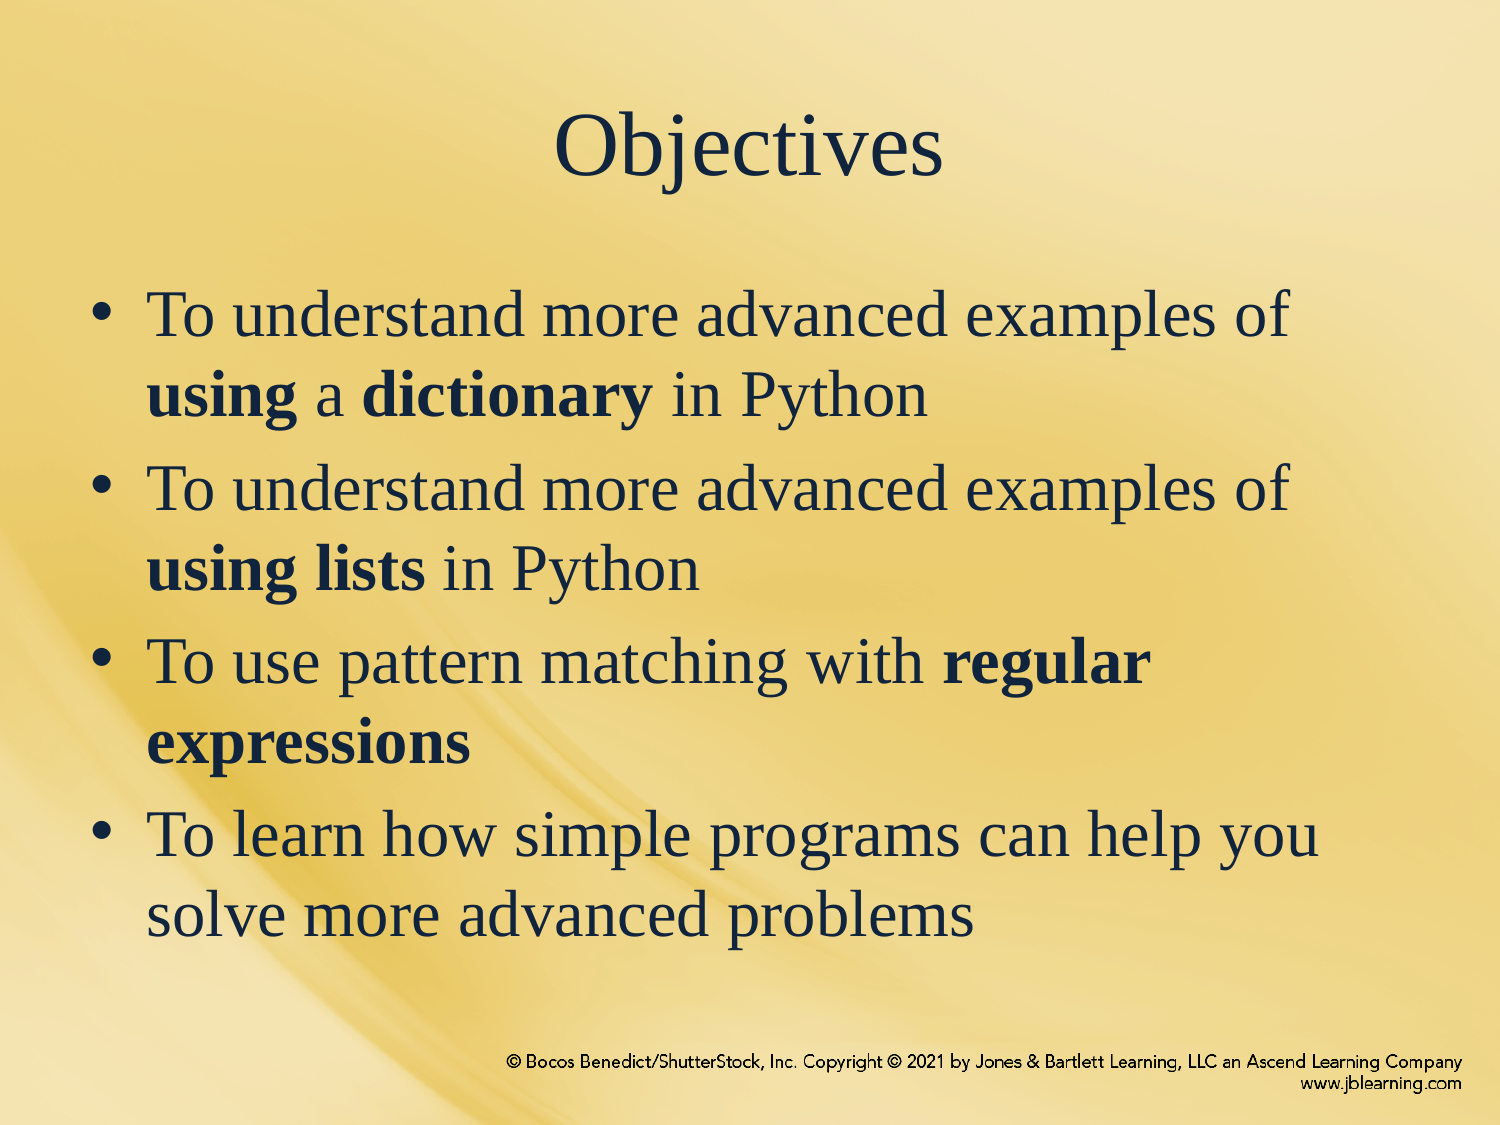

# Objectives
To understand more advanced examples of using a dictionary in Python
To understand more advanced examples of using lists in Python
To use pattern matching with regular expressions
To learn how simple programs can help you solve more advanced problems